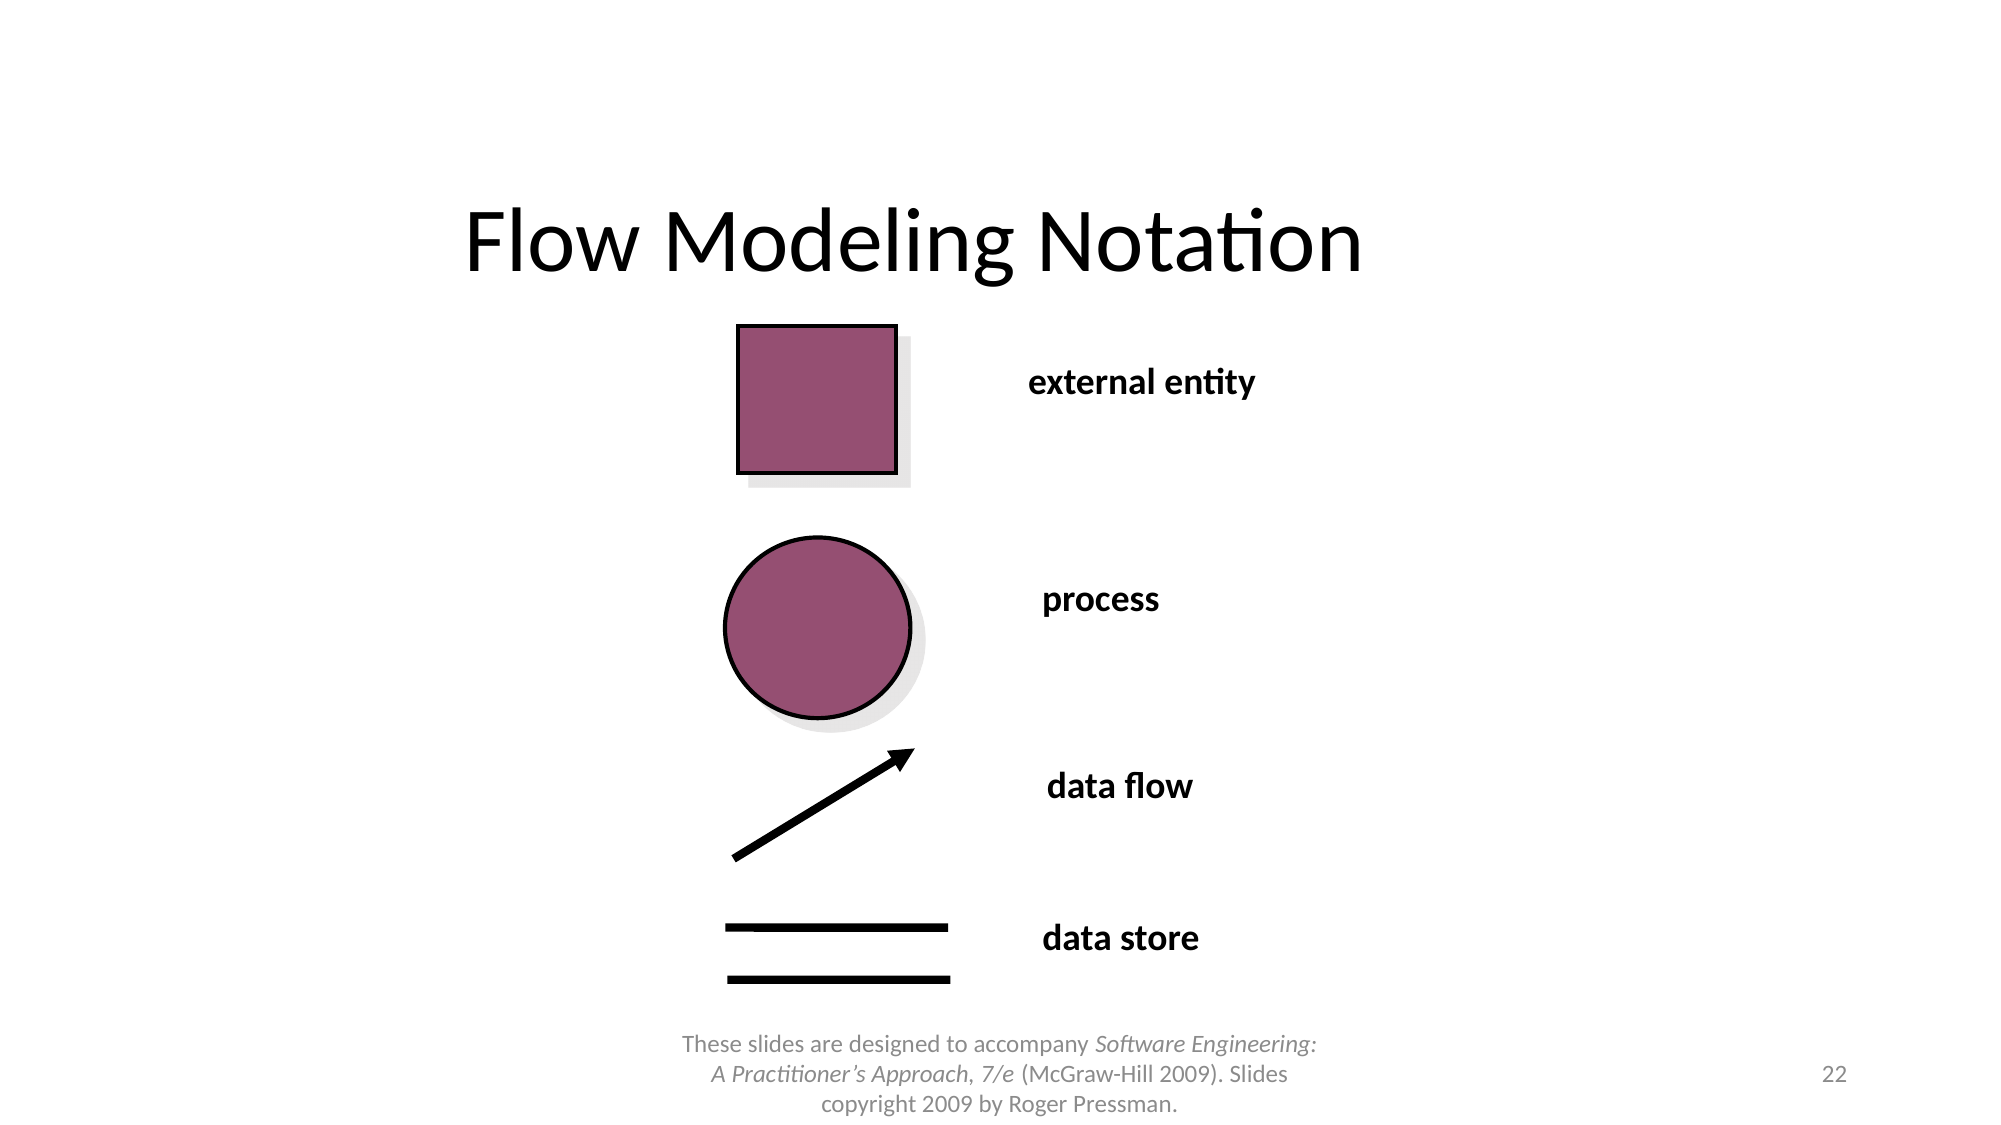

# Flow Modeling Notation

external entity

process

data flow
data store

These slides are designed to accompany Software Engineering: A Practitioner’s Approach, 7/e (McGraw-Hill 2009). Slides copyright 2009 by Roger Pressman.
22